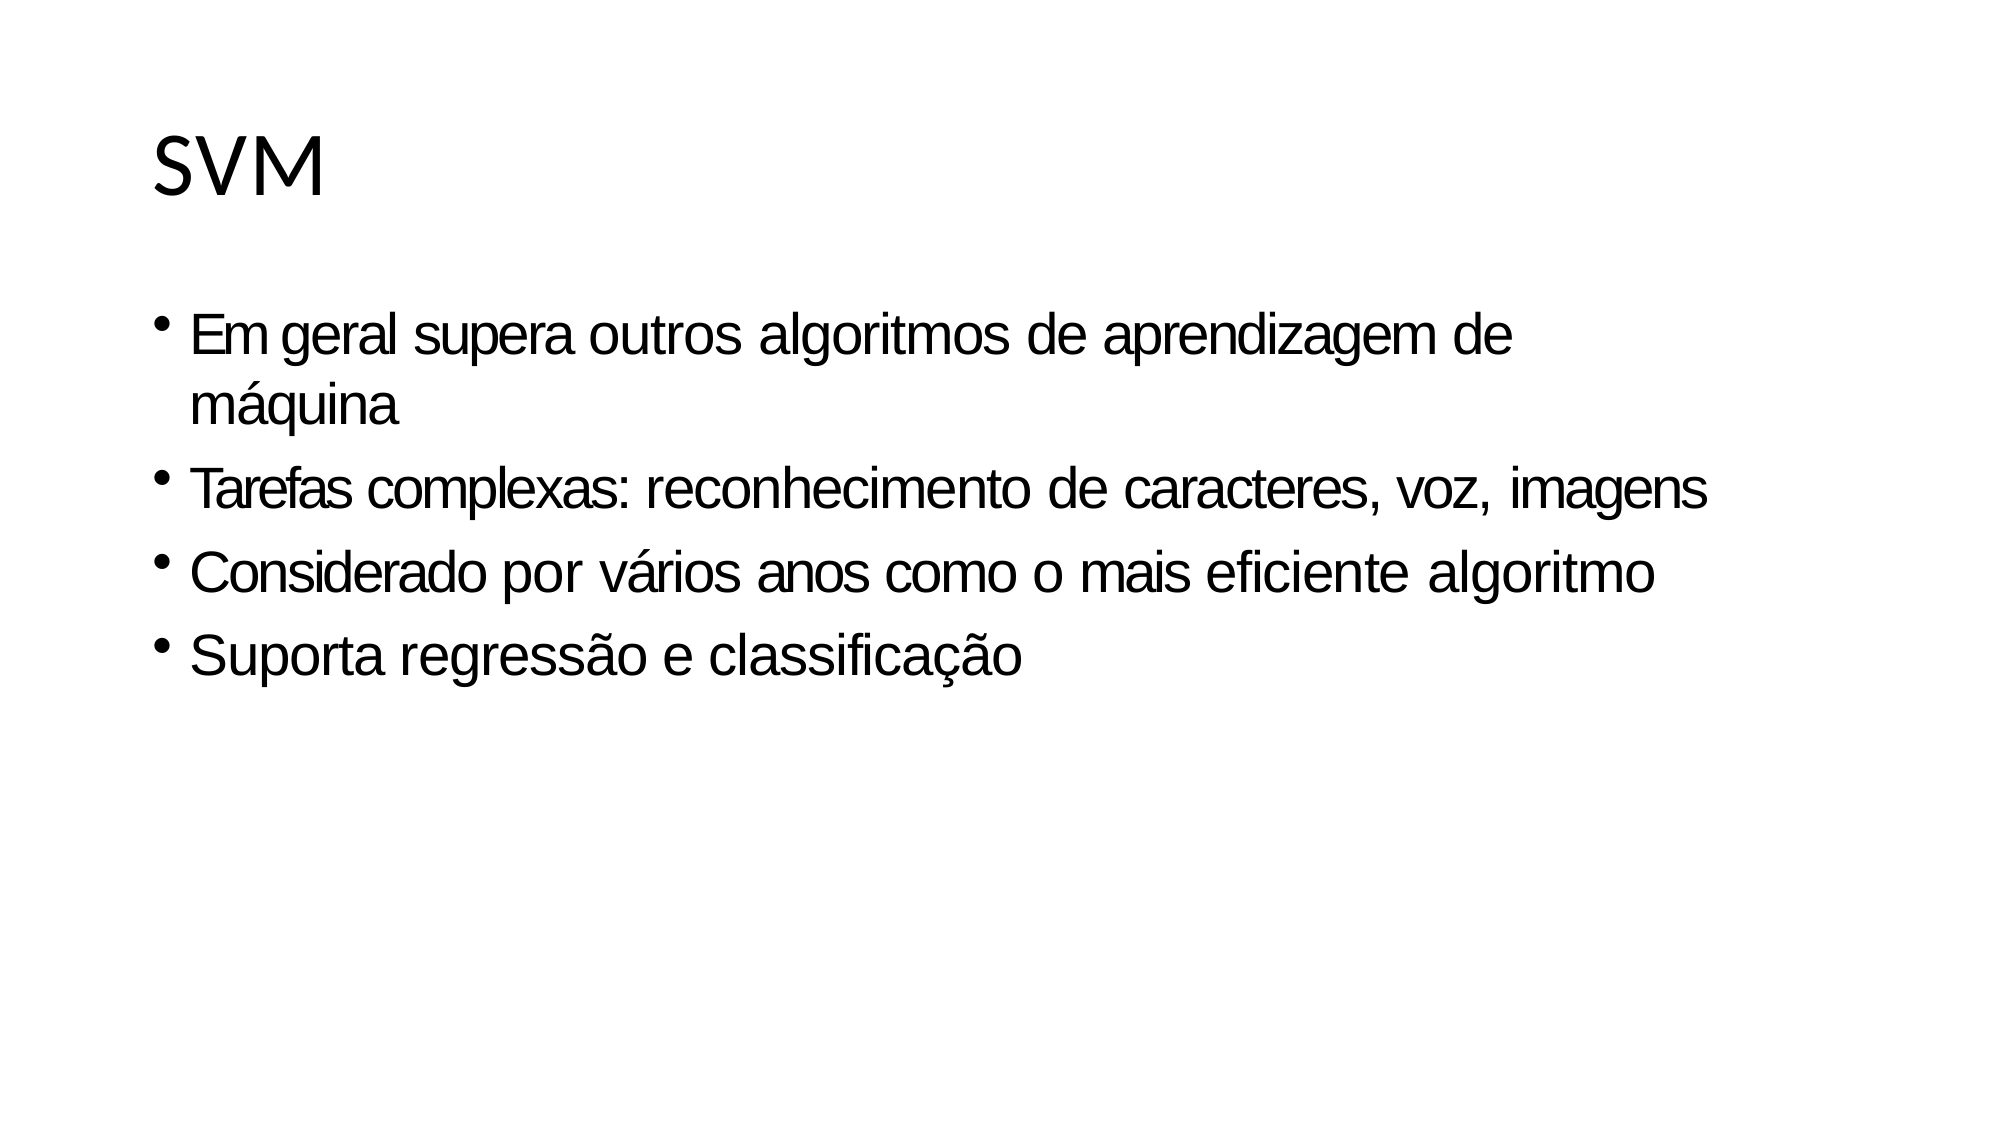

# SVM
Em geral supera outros algoritmos de aprendizagem de  máquina
Tarefas complexas: reconhecimento de caracteres, voz, imagens
Considerado por vários anos como o mais eficiente algoritmo
Suporta regressão e classificação